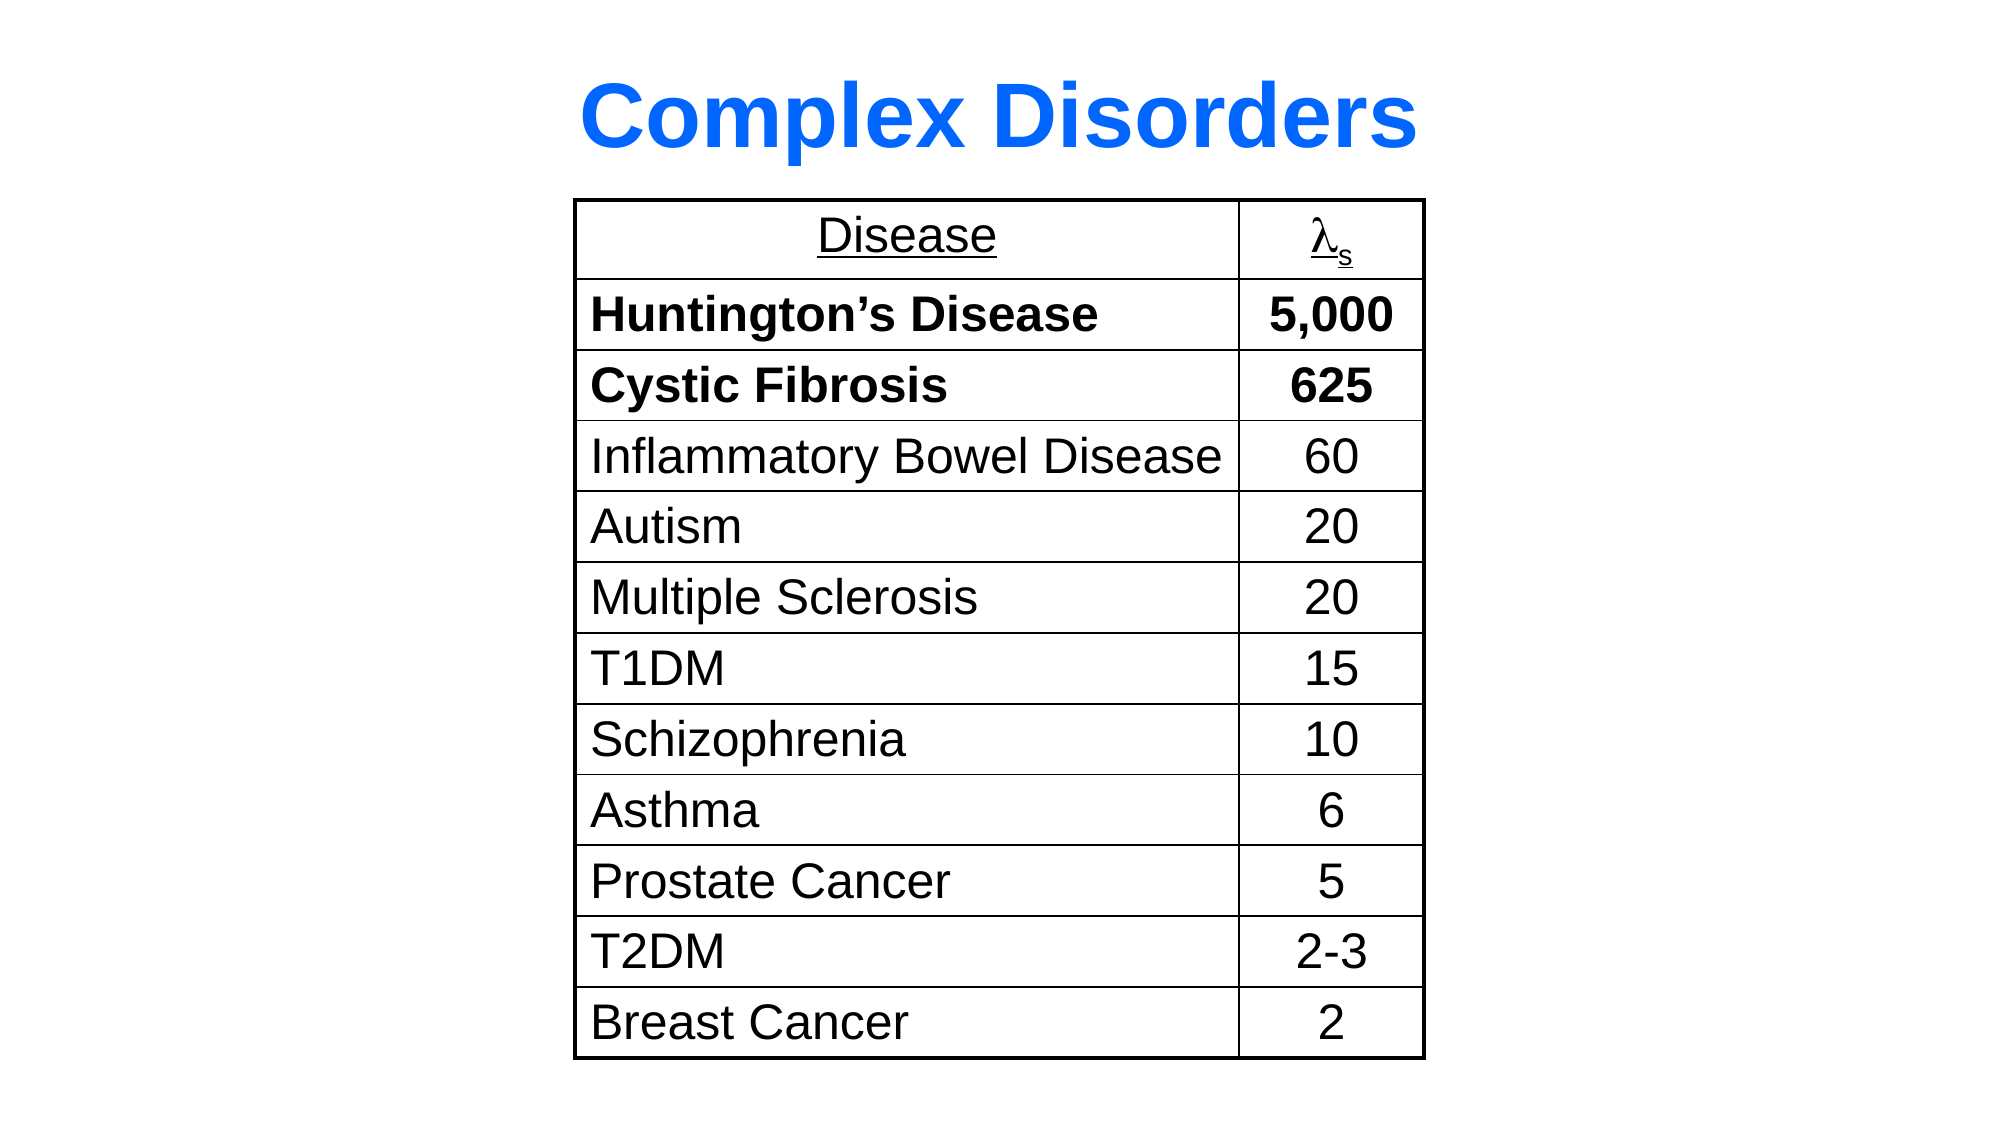

Complex Disorders
| Disease | λs |
| --- | --- |
| Huntington’s Disease | 5,000 |
| Cystic Fibrosis | 625 |
| Inflammatory Bowel Disease | 60 |
| Autism | 20 |
| Multiple Sclerosis | 20 |
| T1DM | 15 |
| Schizophrenia | 10 |
| Asthma | 6 |
| Prostate Cancer | 5 |
| T2DM | 2-3 |
| Breast Cancer | 2 |